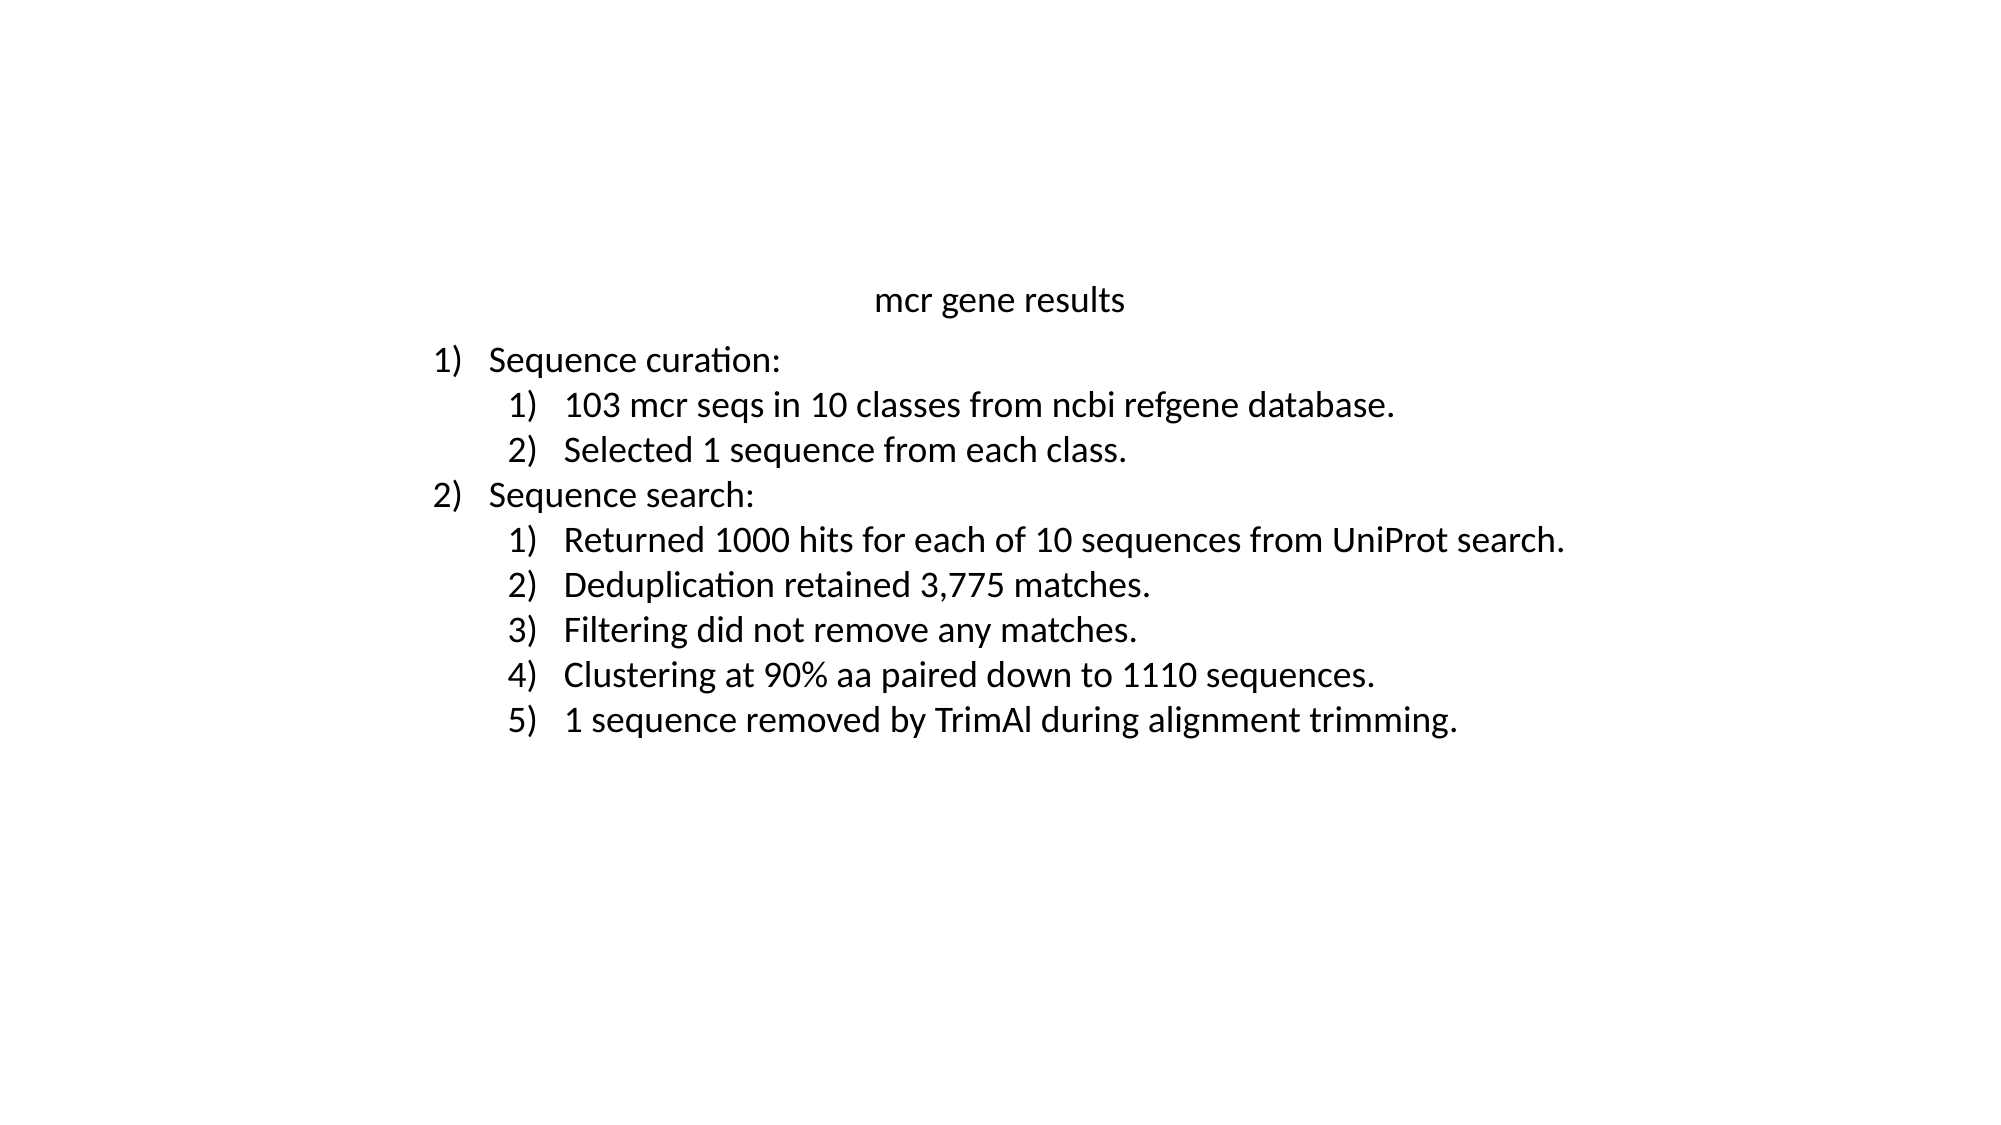

mcr gene results
Sequence curation:
103 mcr seqs in 10 classes from ncbi refgene database.
Selected 1 sequence from each class.
Sequence search:
Returned 1000 hits for each of 10 sequences from UniProt search.
Deduplication retained 3,775 matches.
Filtering did not remove any matches.
Clustering at 90% aa paired down to 1110 sequences.
1 sequence removed by TrimAl during alignment trimming.